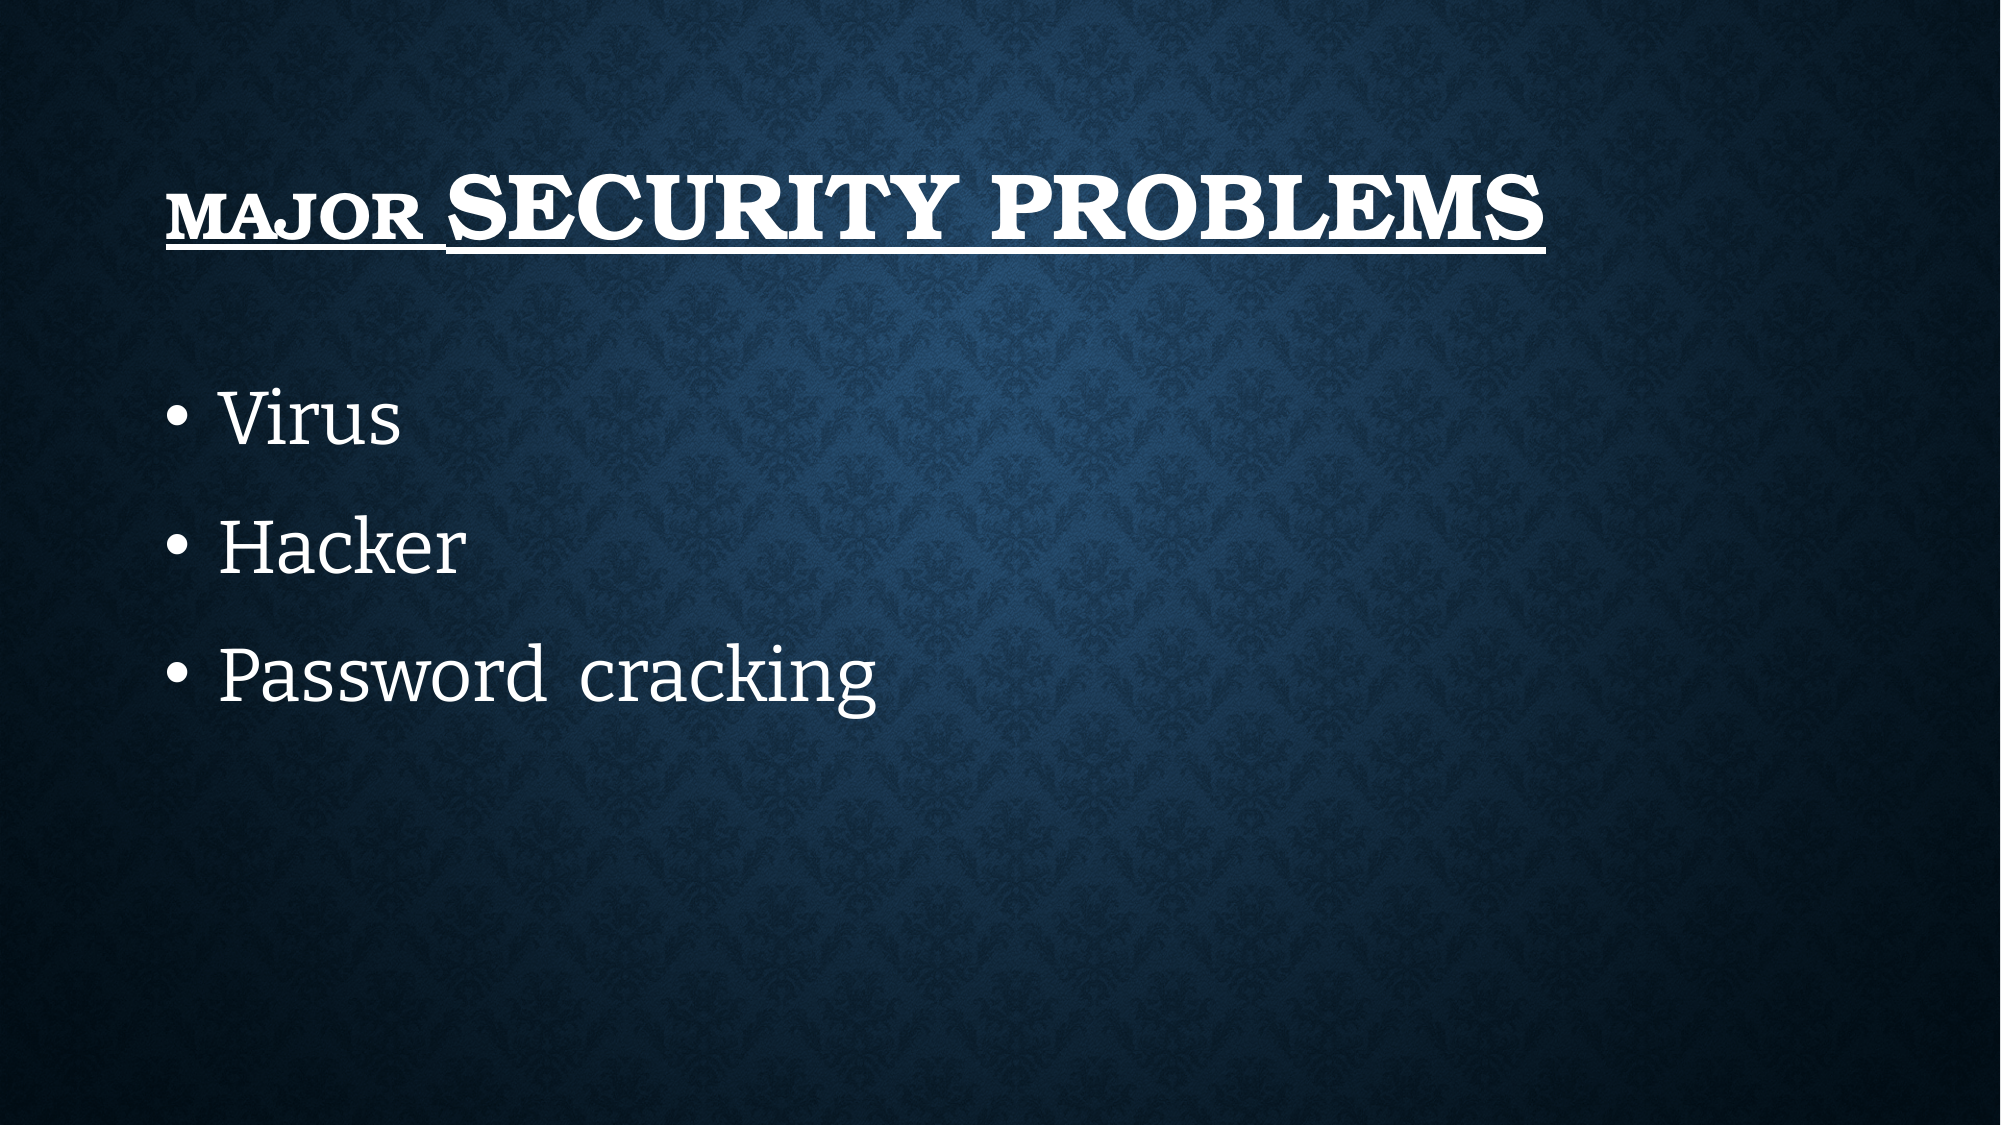

# Major security problems
 Virus
 Hacker
 Password  cracking